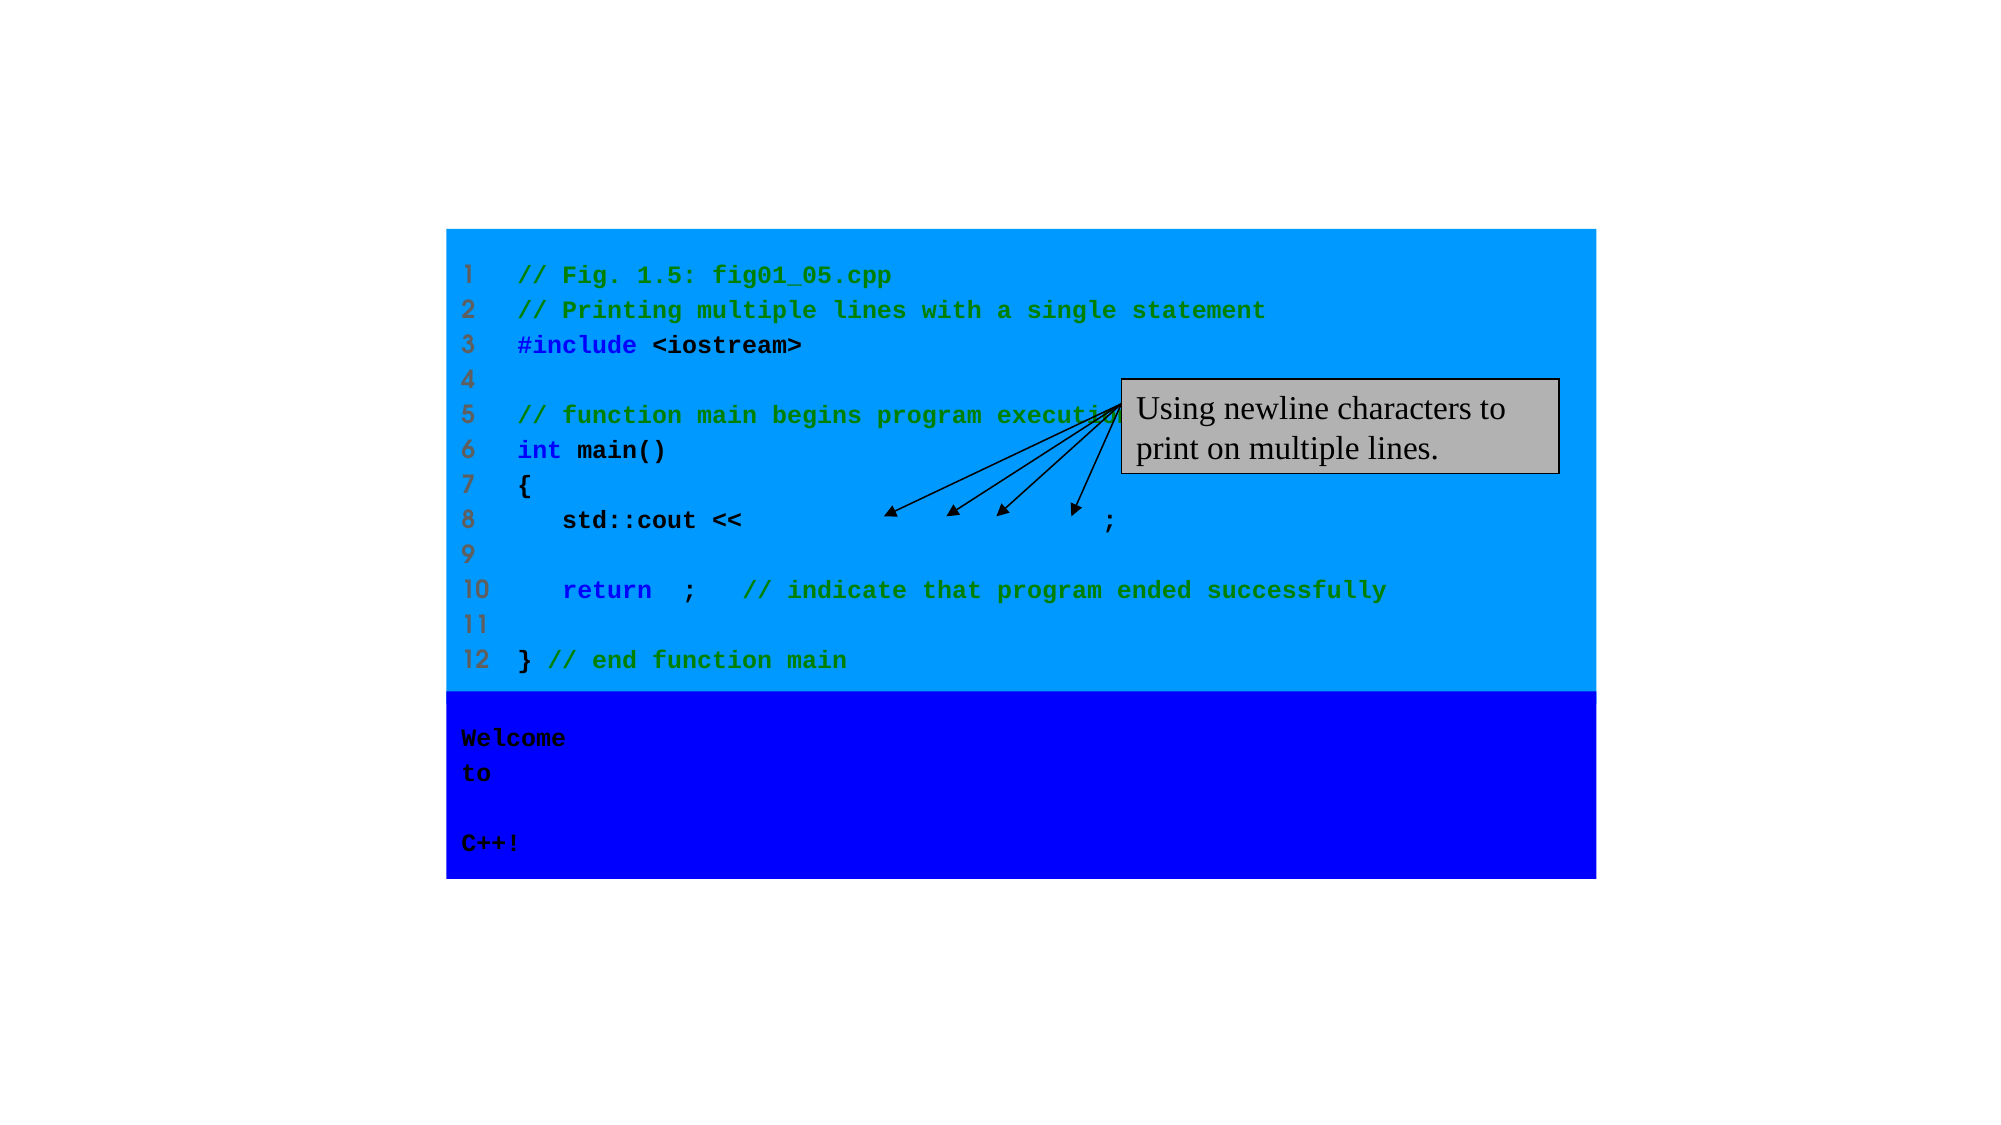

1      // Fig. 1.5: fig01_05.cpp
2      // Printing multiple lines with a single statement
3      #include <iostream>
4
5      // function main begins program execution
6      int main()
7      {
8         std::cout << "Welcome\nto\n\nC++!\n";
9
10       return 0;   // indicate that program ended successfully
11
12    } // end function main

Using newline characters to print on multiple lines.

Welcome
to

C++!